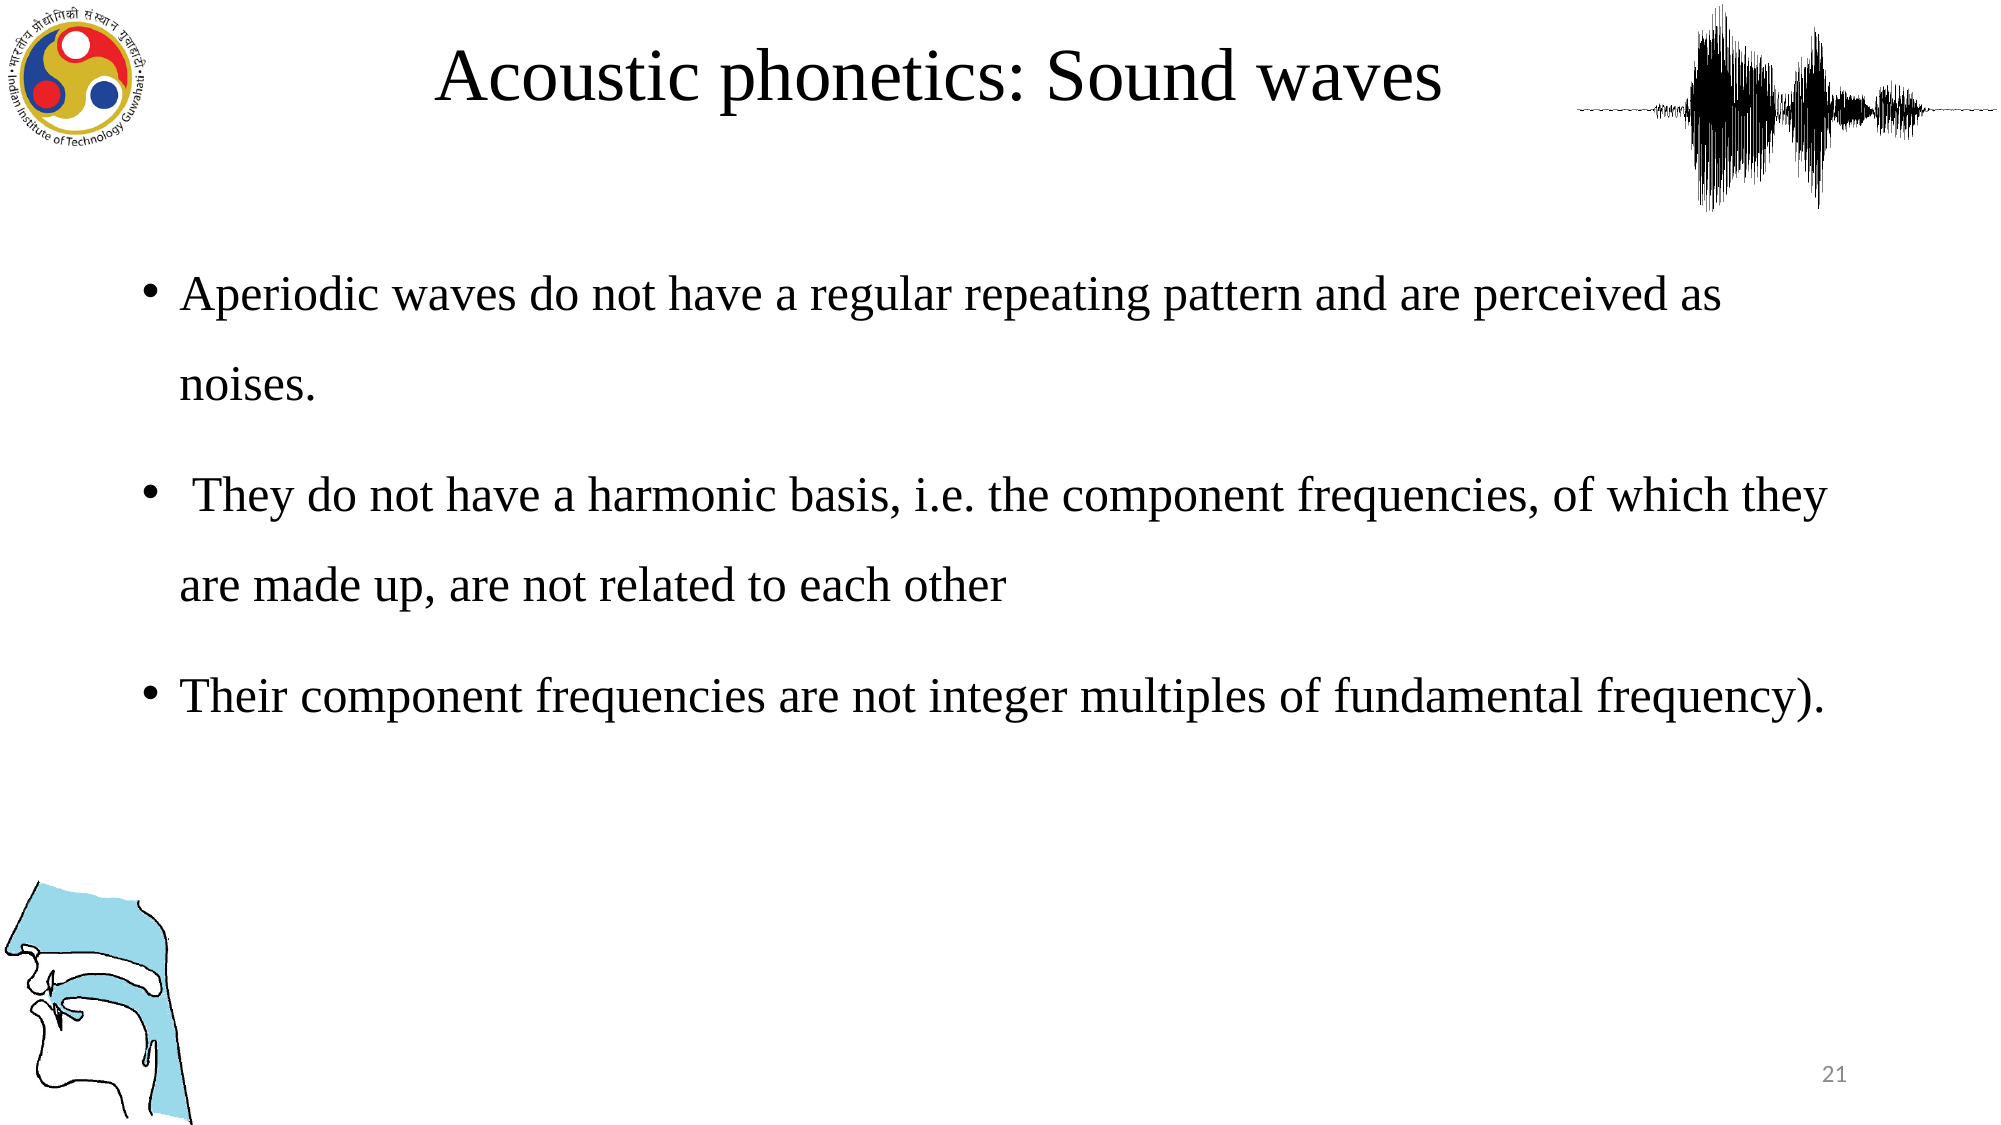

Acoustic phonetics: Sound waves
Aperiodic waves do not have a regular repeating pattern and are perceived as noises.
 They do not have a harmonic basis, i.e. the component frequencies, of which they are made up, are not related to each other
Their component frequencies are not integer multiples of fundamental frequency).
21